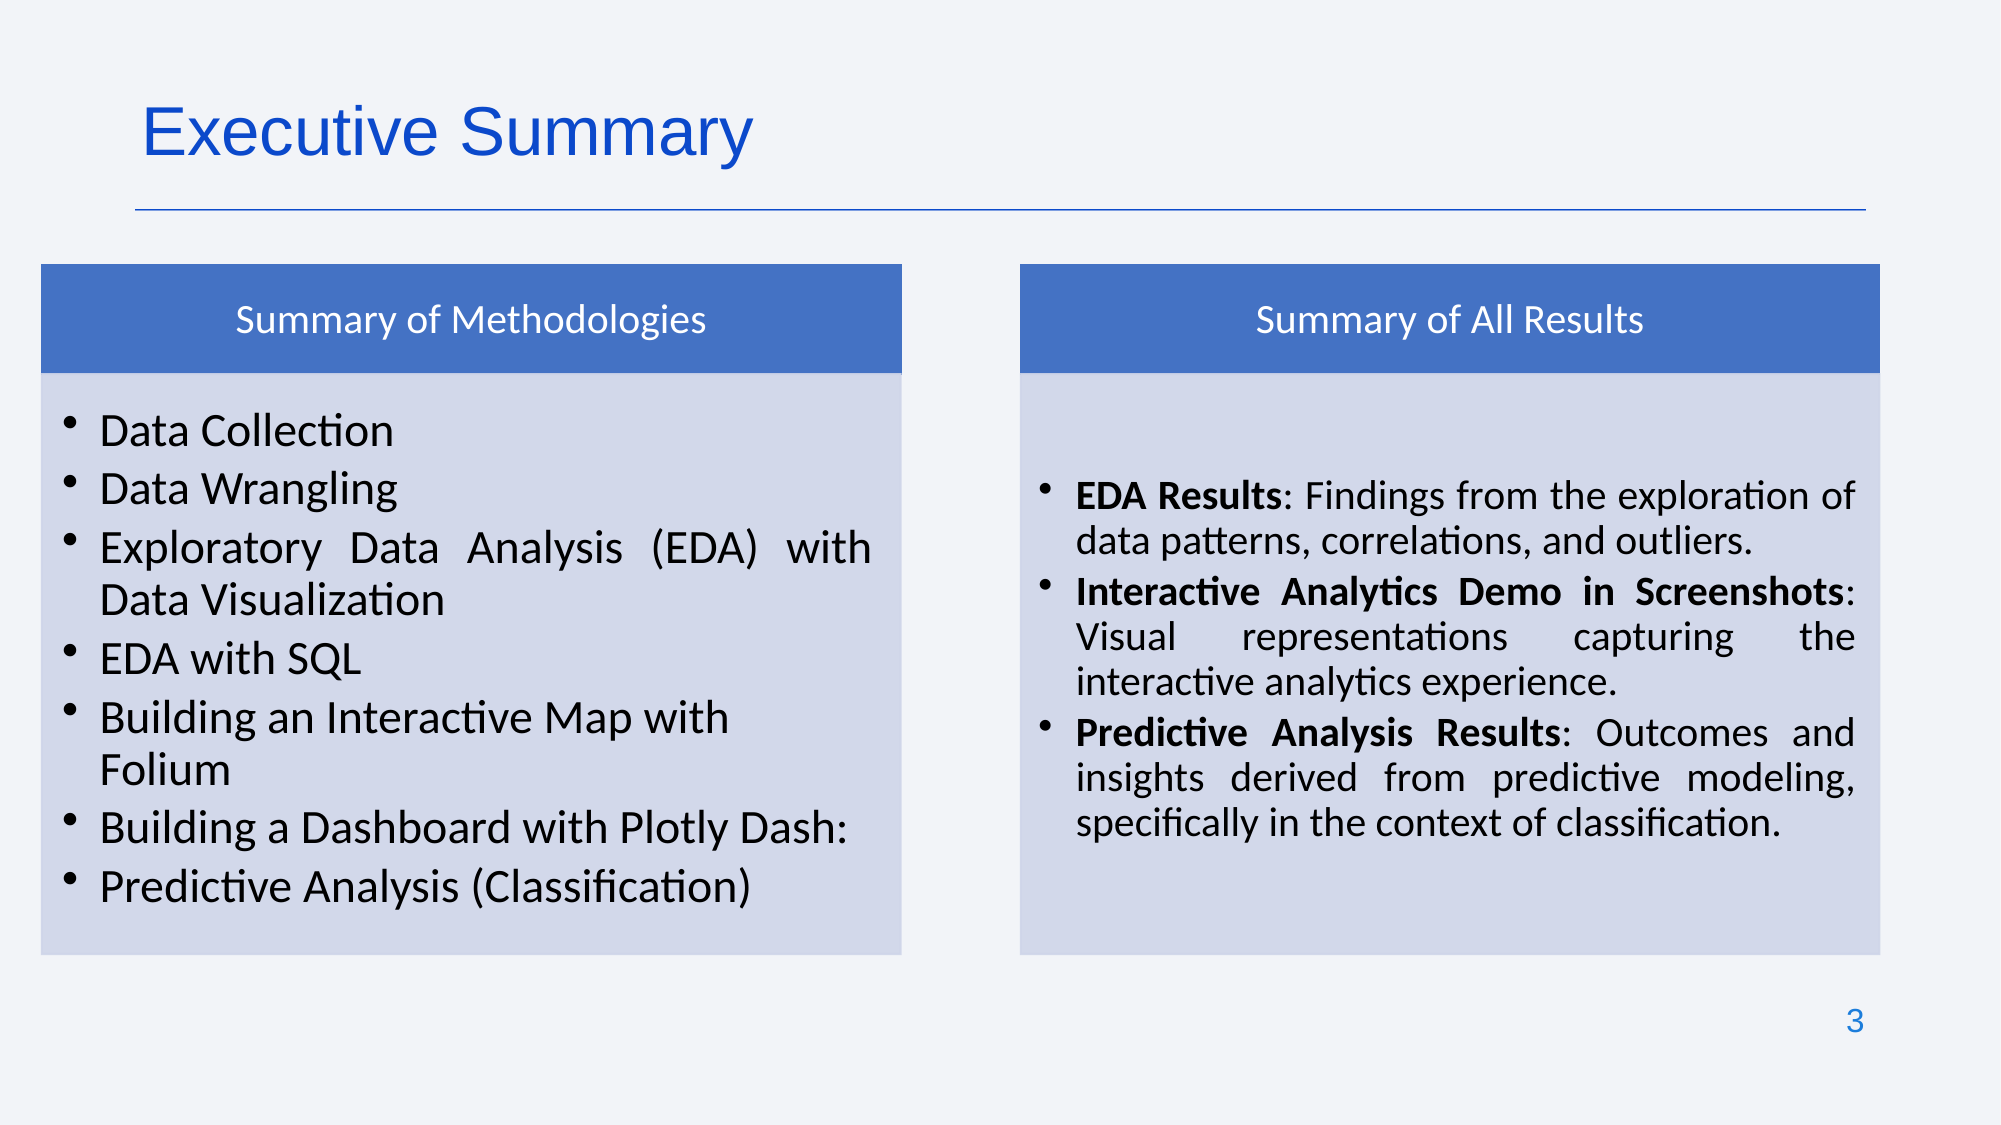

Executive Summary
Summary of Methodologies
Data Collection
Data Wrangling
Exploratory Data Analysis (EDA) with Data Visualization
EDA with SQL
Building an Interactive Map with Folium
Building a Dashboard with Plotly Dash:
Predictive Analysis (Classification)
Summary of All Results
EDA Results: Findings from the exploration of data patterns, correlations, and outliers.
Interactive Analytics Demo in Screenshots: Visual representations capturing the interactive analytics experience.
Predictive Analysis Results: Outcomes and insights derived from predictive modeling, specifically in the context of classification.
3